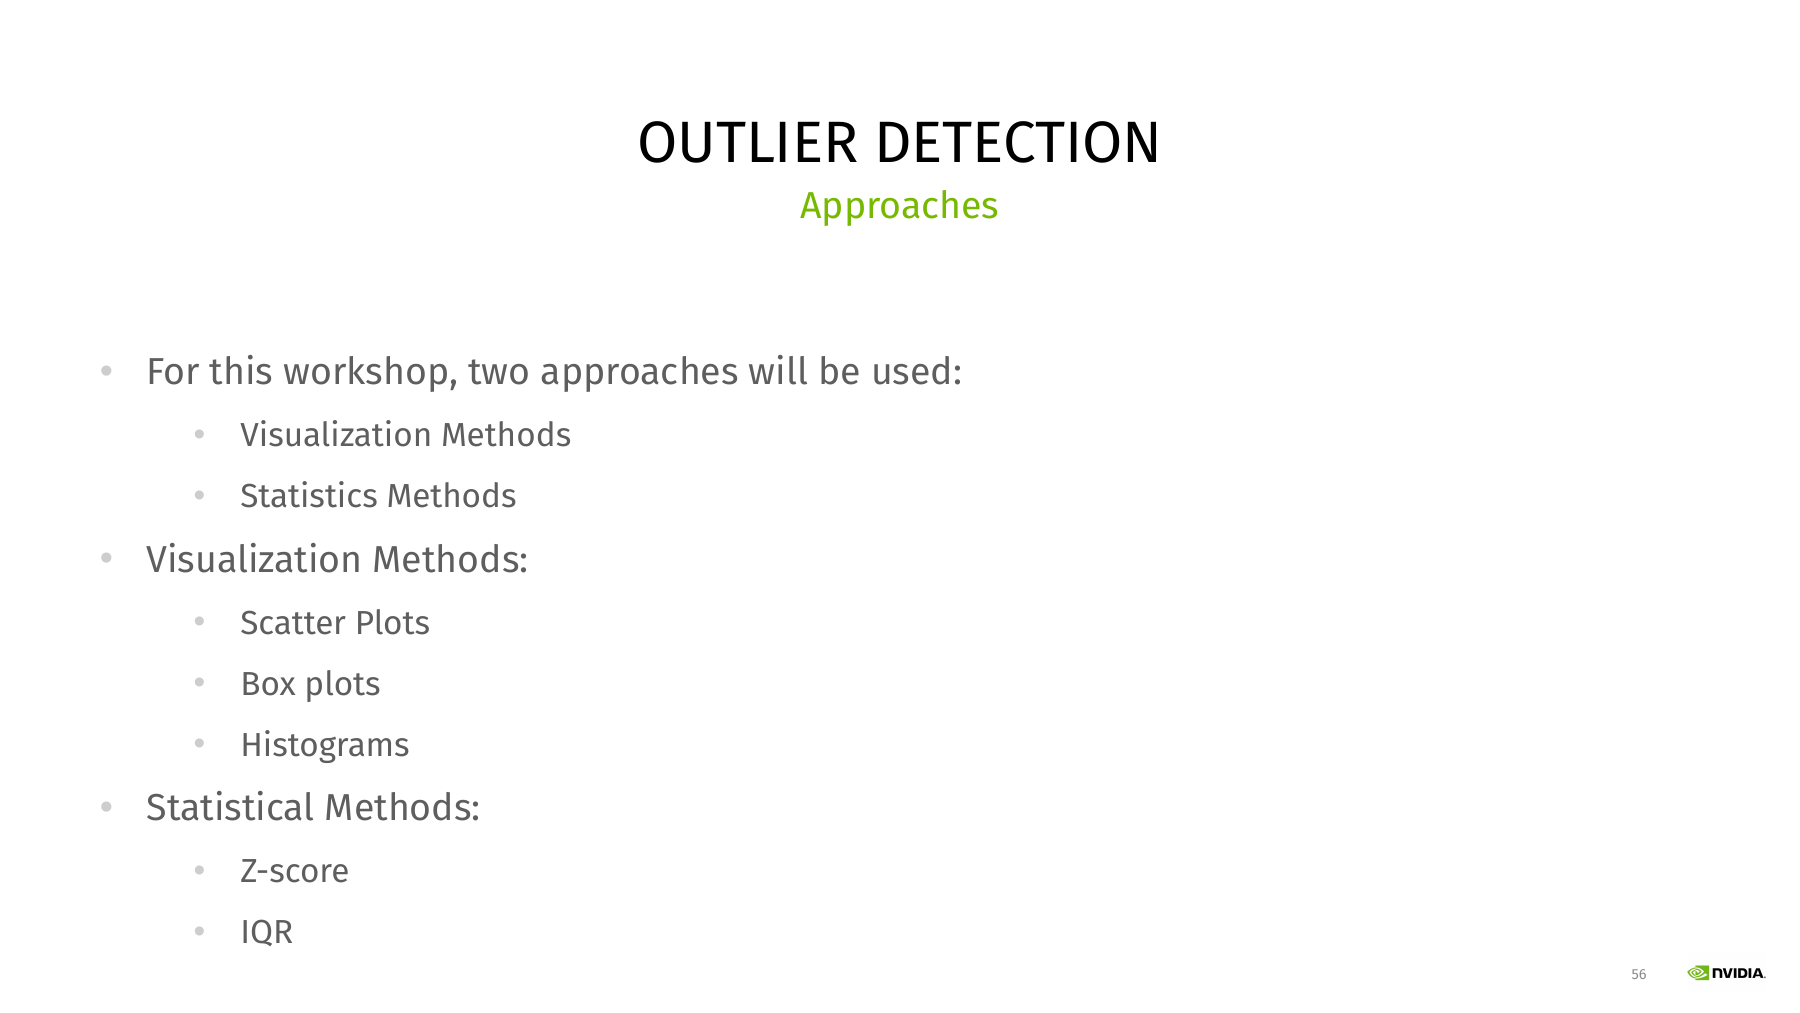

# OuTlier Detection
Approaches
For this workshop, two approaches will be used:
Visualization Methods
Statistics Methods
Visualization Methods:
Scatter Plots
Box plots
Histograms
Statistical Methods:
Z-score
IQR